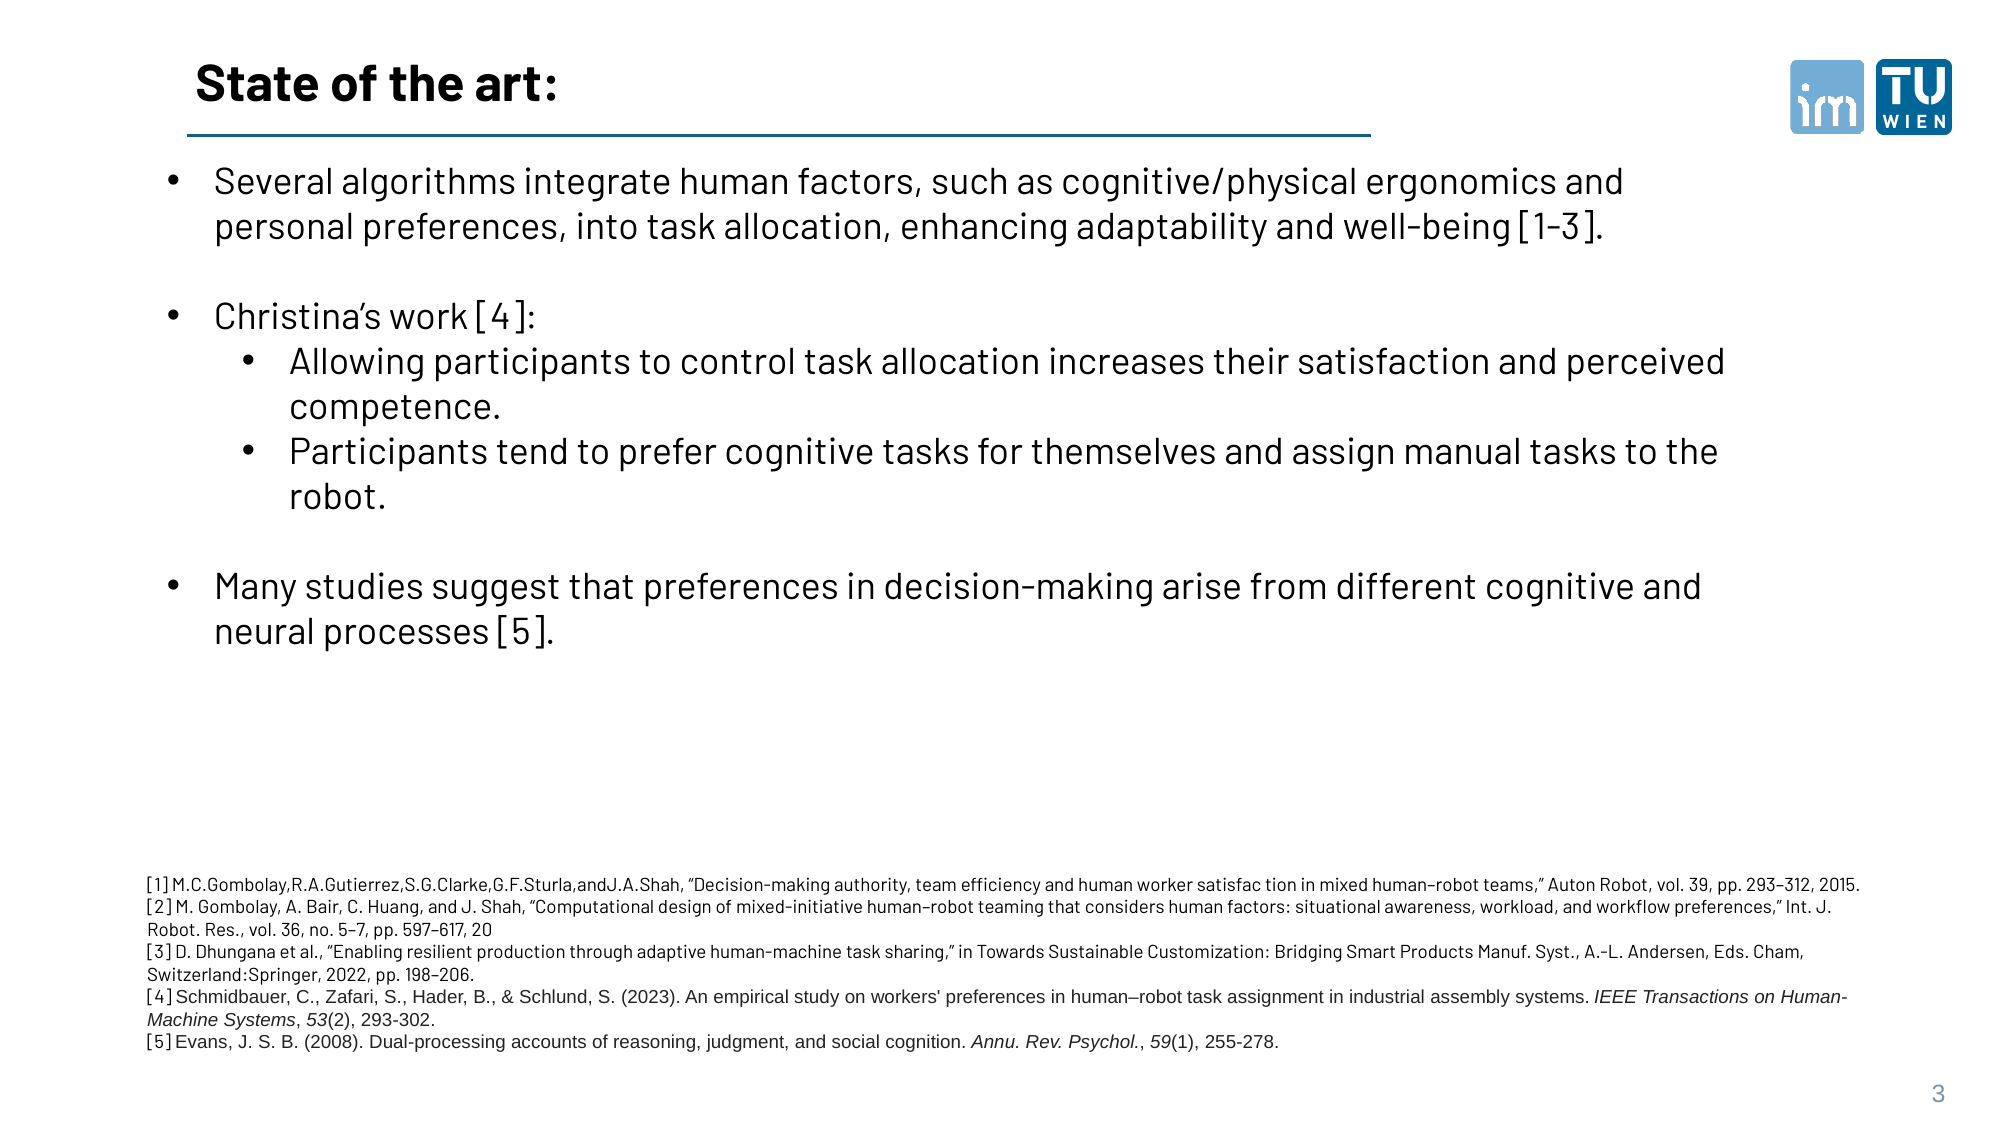

State of the art:
Several algorithms integrate human factors, such as cognitive/physical ergonomics and personal preferences, into task allocation, enhancing adaptability and well-being [1-3].

Christina’s work [4]:
Allowing participants to control task allocation increases their satisfaction and perceived competence.
Participants tend to prefer cognitive tasks for themselves and assign manual tasks to the robot.

Many studies suggest that preferences in decision-making arise from different cognitive and neural processes [5].

[1] M.C.Gombolay,R.A.Gutierrez,S.G.Clarke,G.F.Sturla,andJ.A.Shah, “Decision-making authority, team efficiency and human worker satisfac tion in mixed human–robot teams,” Auton Robot, vol. 39, pp. 293–312, 2015.
[2] M. Gombolay, A. Bair, C. Huang, and J. Shah, “Computational design of mixed-initiative human–robot teaming that considers human factors: situational awareness, workload, and workflow preferences,” Int. J. Robot. Res., vol. 36, no. 5–7, pp. 597–617, 20
[3] D. Dhungana et al., “Enabling resilient production through adaptive human-machine task sharing,” in Towards Sustainable Customization: Bridging Smart Products Manuf. Syst., A.-L. Andersen, Eds. Cham, Switzerland:Springer, 2022, pp. 198–206.
[4] Schmidbauer, C., Zafari, S., Hader, B., & Schlund, S. (2023). An empirical study on workers' preferences in human–robot task assignment in industrial assembly systems. IEEE Transactions on Human-Machine Systems, 53(2), 293-302.
[5] Evans, J. S. B. (2008). Dual-processing accounts of reasoning, judgment, and social cognition. Annu. Rev. Psychol., 59(1), 255-278.
3